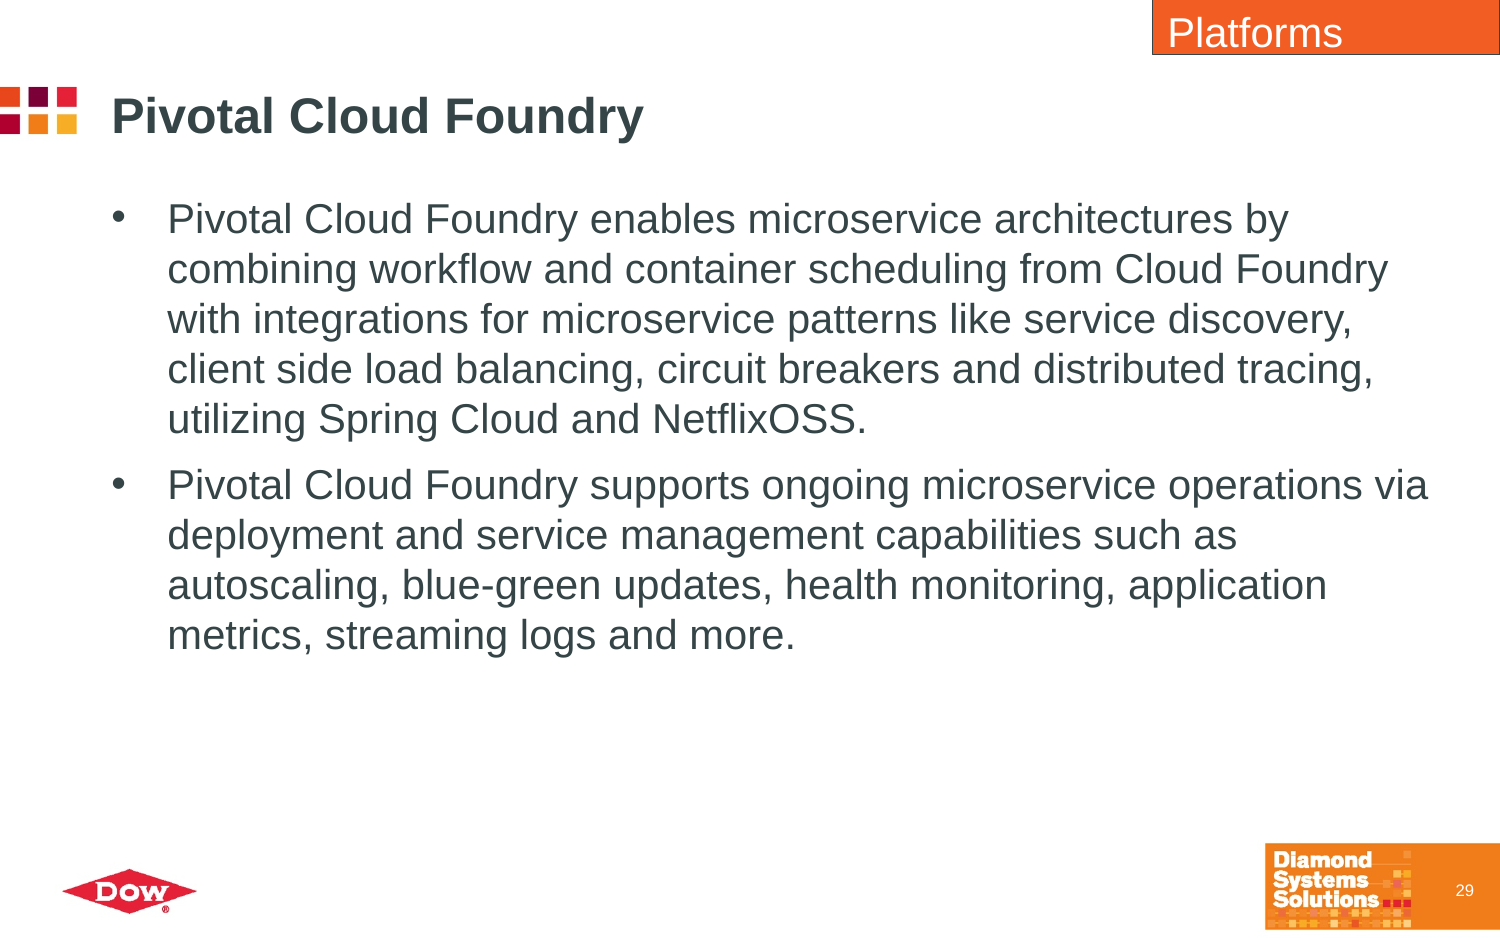

Platforms
# Pivotal Cloud Foundry
Pivotal Cloud Foundry enables microservice architectures by combining workflow and container scheduling from Cloud Foundry with integrations for microservice patterns like service discovery, client side load balancing, circuit breakers and distributed tracing, utilizing Spring Cloud and NetflixOSS.
Pivotal Cloud Foundry supports ongoing microservice operations via deployment and service management capabilities such as autoscaling, blue-green updates, health monitoring, application metrics, streaming logs and more.

29